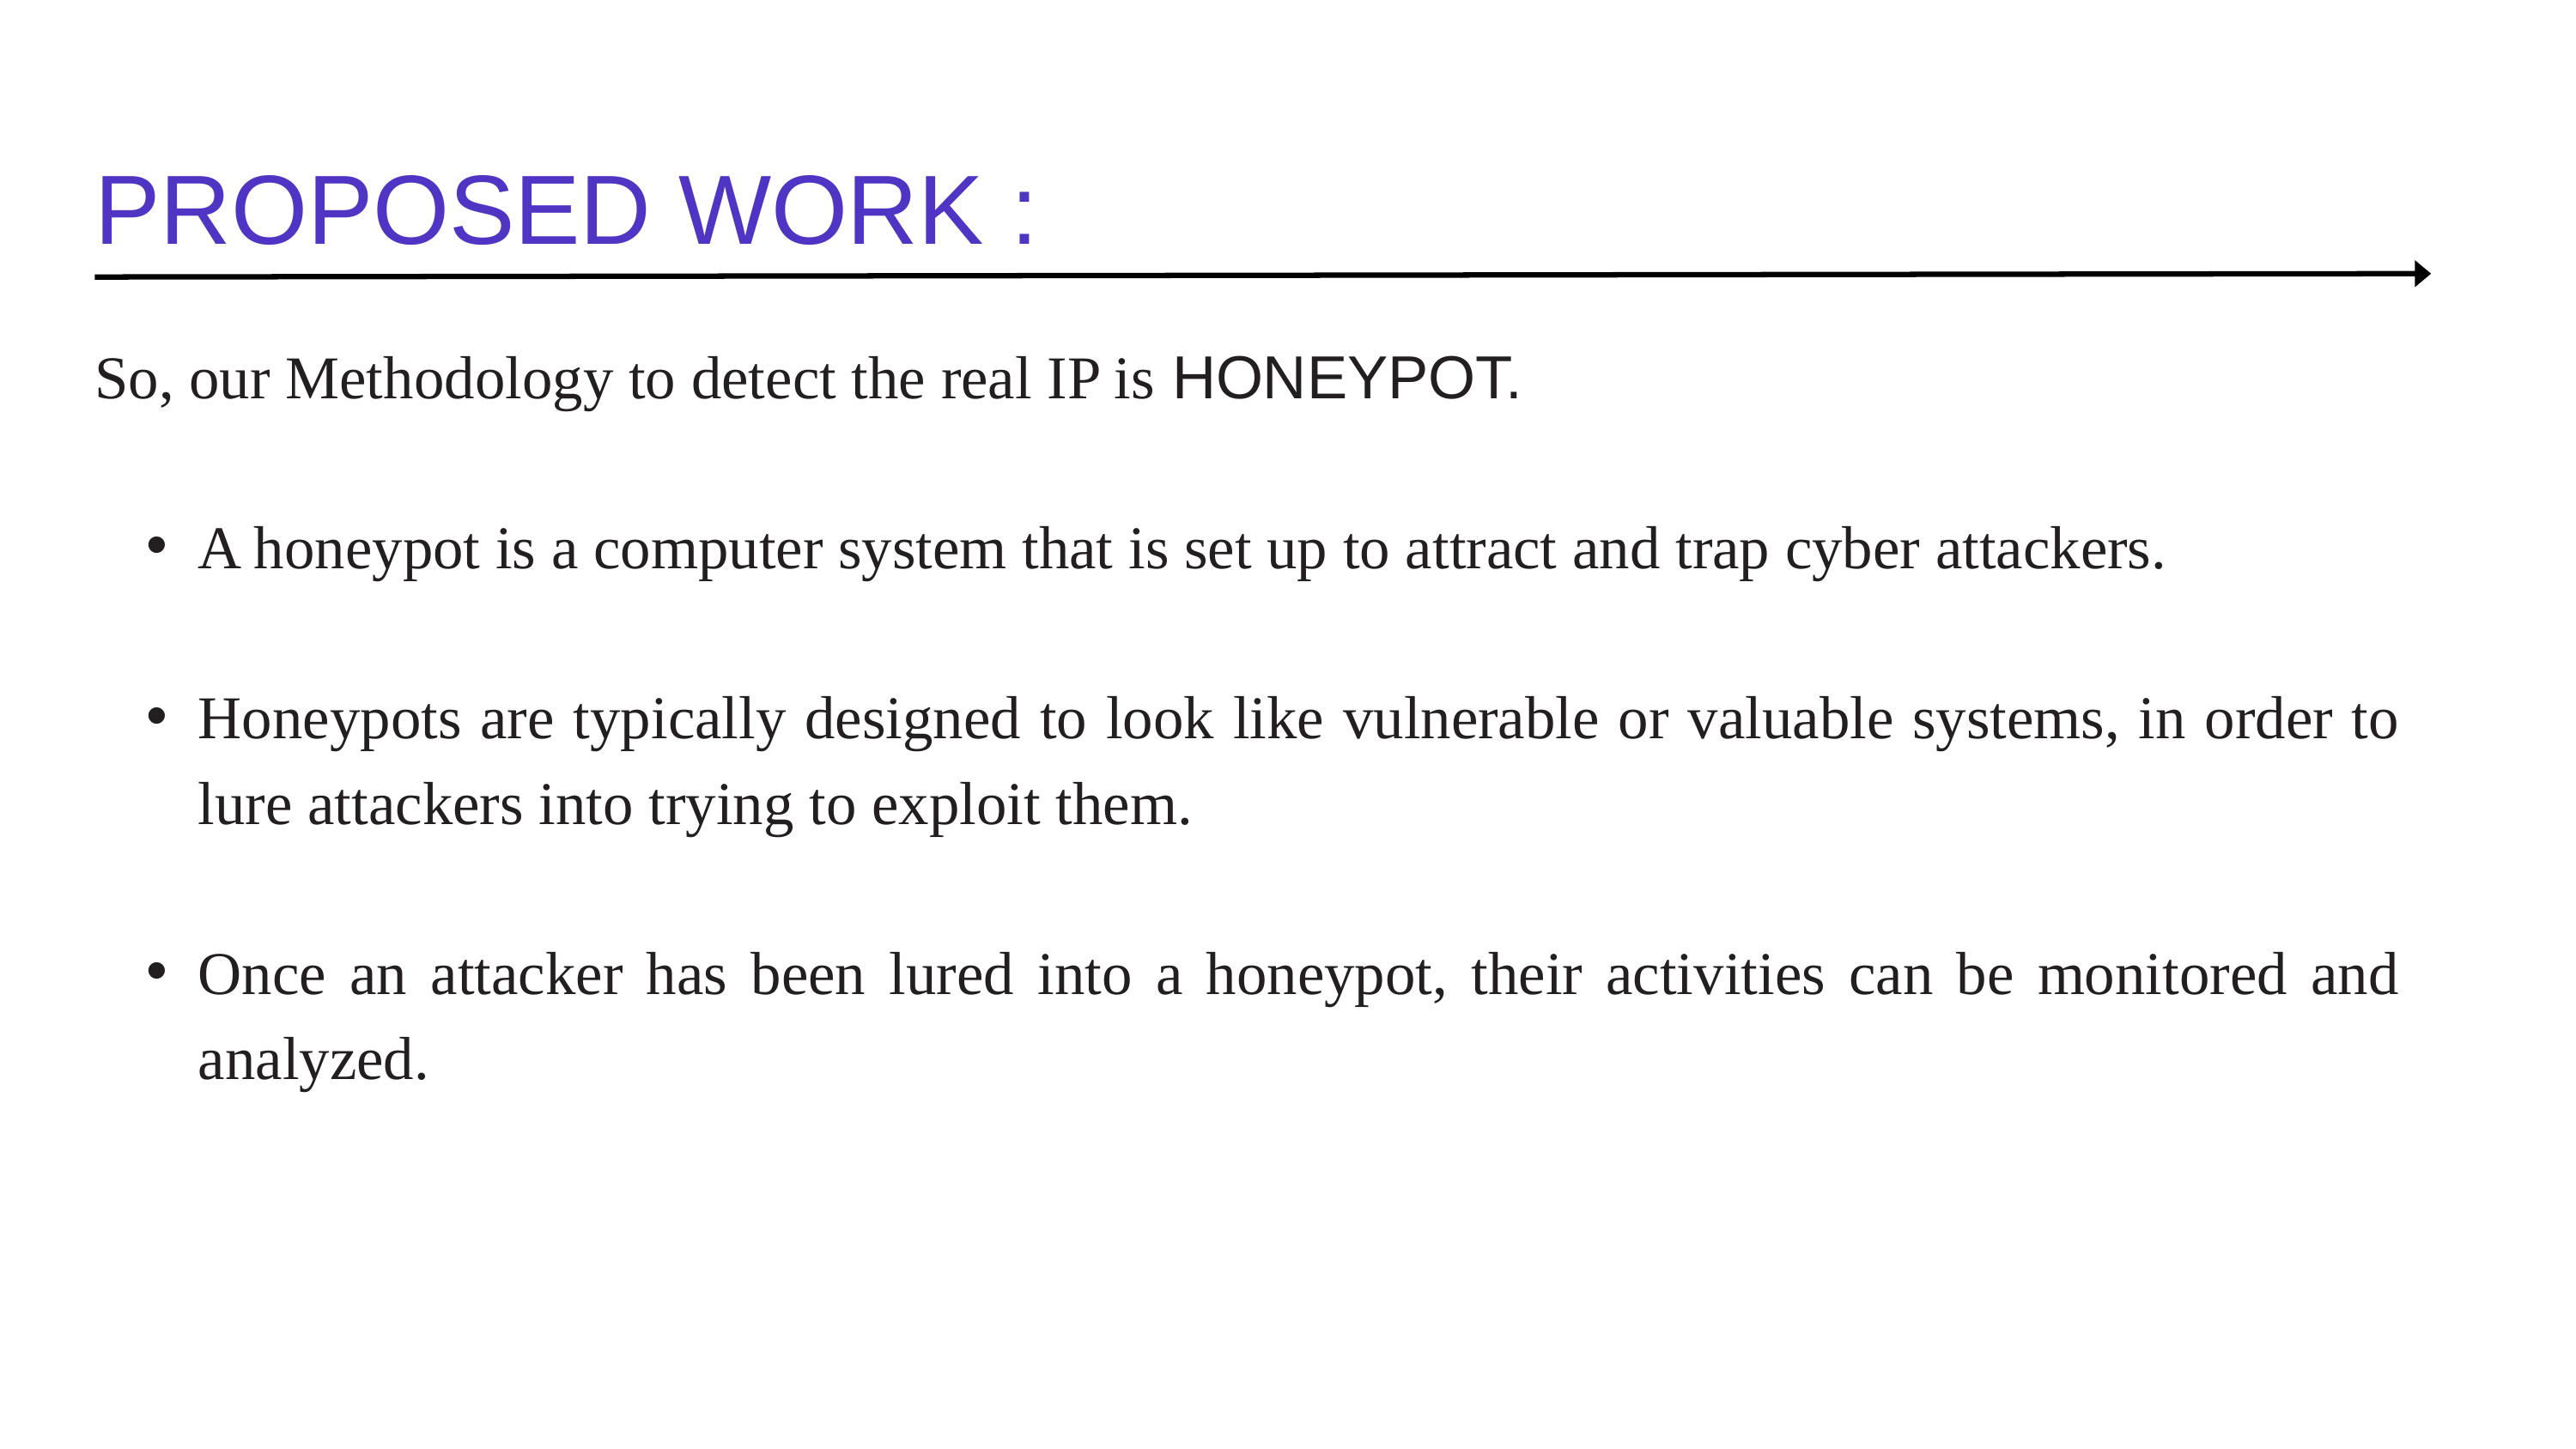

PROPOSED WORK :

So, our Methodology to detect the real IP is HONEYPOT.

A honeypot is a computer system that is set up to attract and trap cyber attackers.

Honeypots are typically designed to look like vulnerable or valuable systems, in order to lure attackers into trying to exploit them.

Once an attacker has been lured into a honeypot, their activities can be monitored and analyzed.